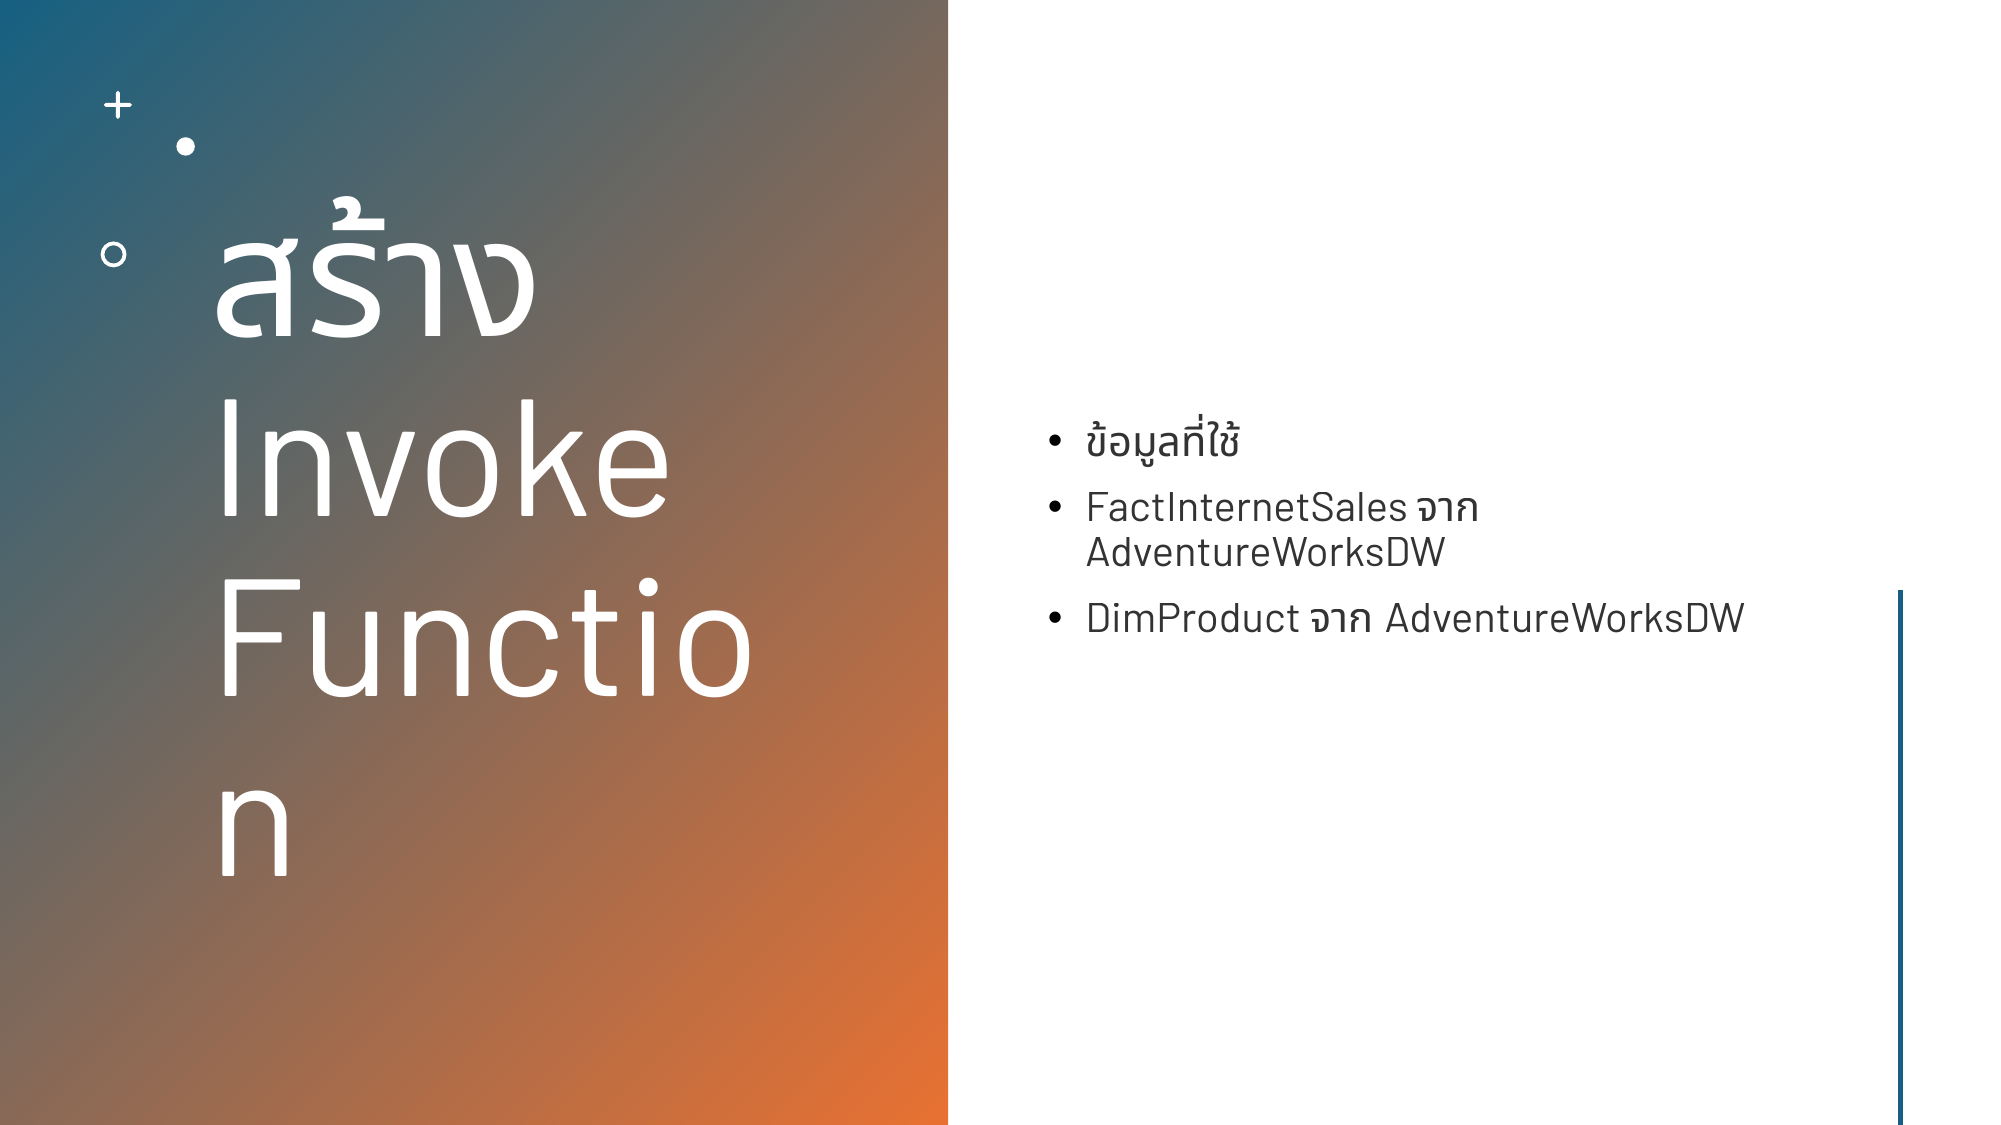

# สร้าง Invoke Function
ข้อมูลที่ใช้
FactInternetSales จาก AdventureWorksDW
DimProduct จาก AdventureWorksDW